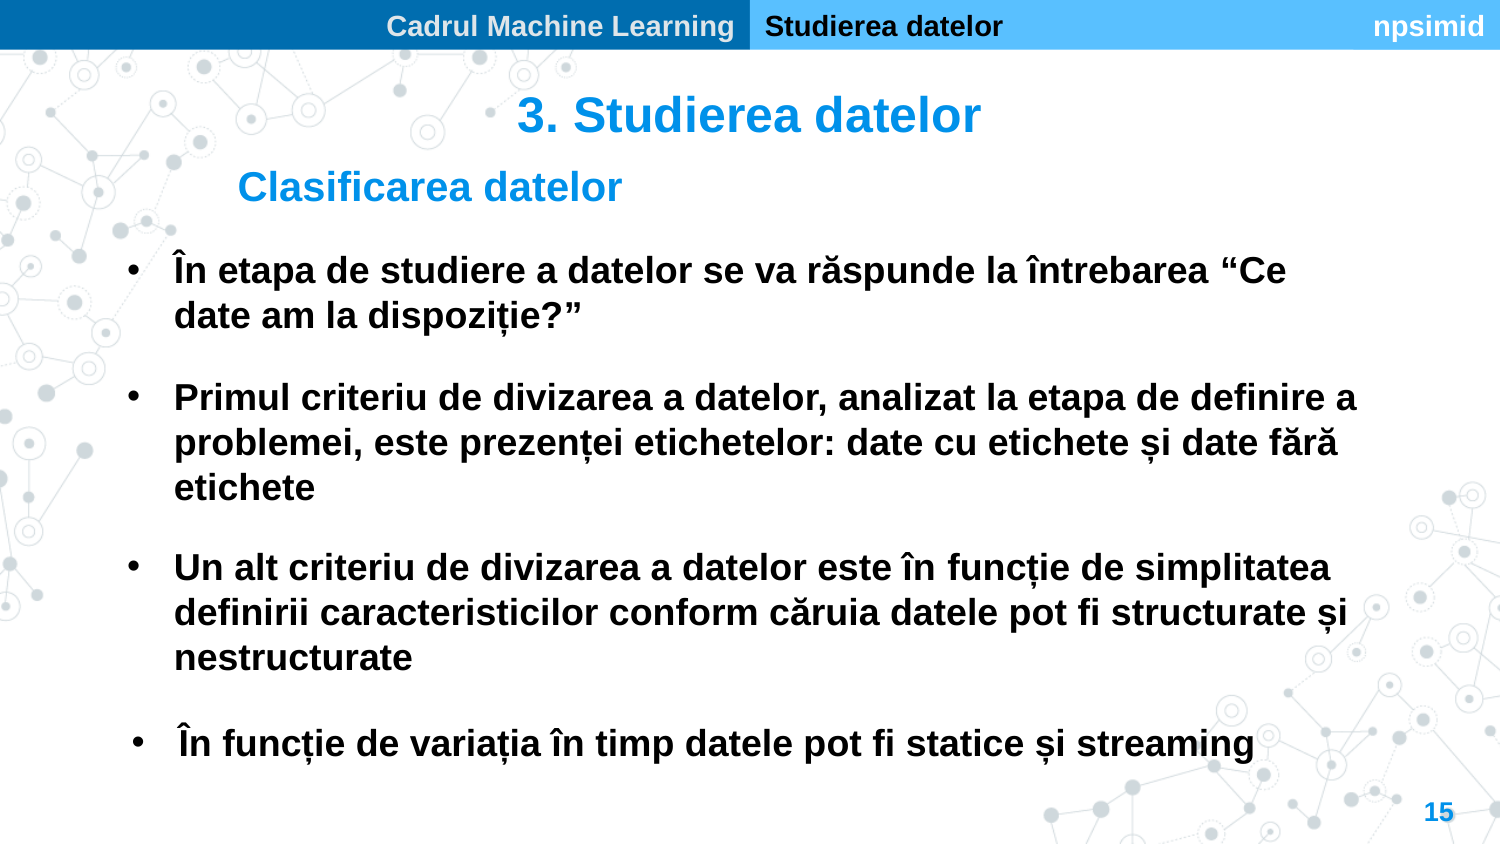

Cadrul Machine Learning
Studierea datelor
npsimid
3. Studierea datelor
Clasificarea datelor
În etapa de studiere a datelor se va răspunde la întrebarea “Ce date am la dispoziție?”
Primul criteriu de divizarea a datelor, analizat la etapa de definire a problemei, este prezenței etichetelor: date cu etichete și date fără etichete
Un alt criteriu de divizarea a datelor este în funcție de simplitatea definirii caracteristicilor conform căruia datele pot fi structurate și nestructurate
În funcție de variația în timp datele pot fi statice și streaming
15